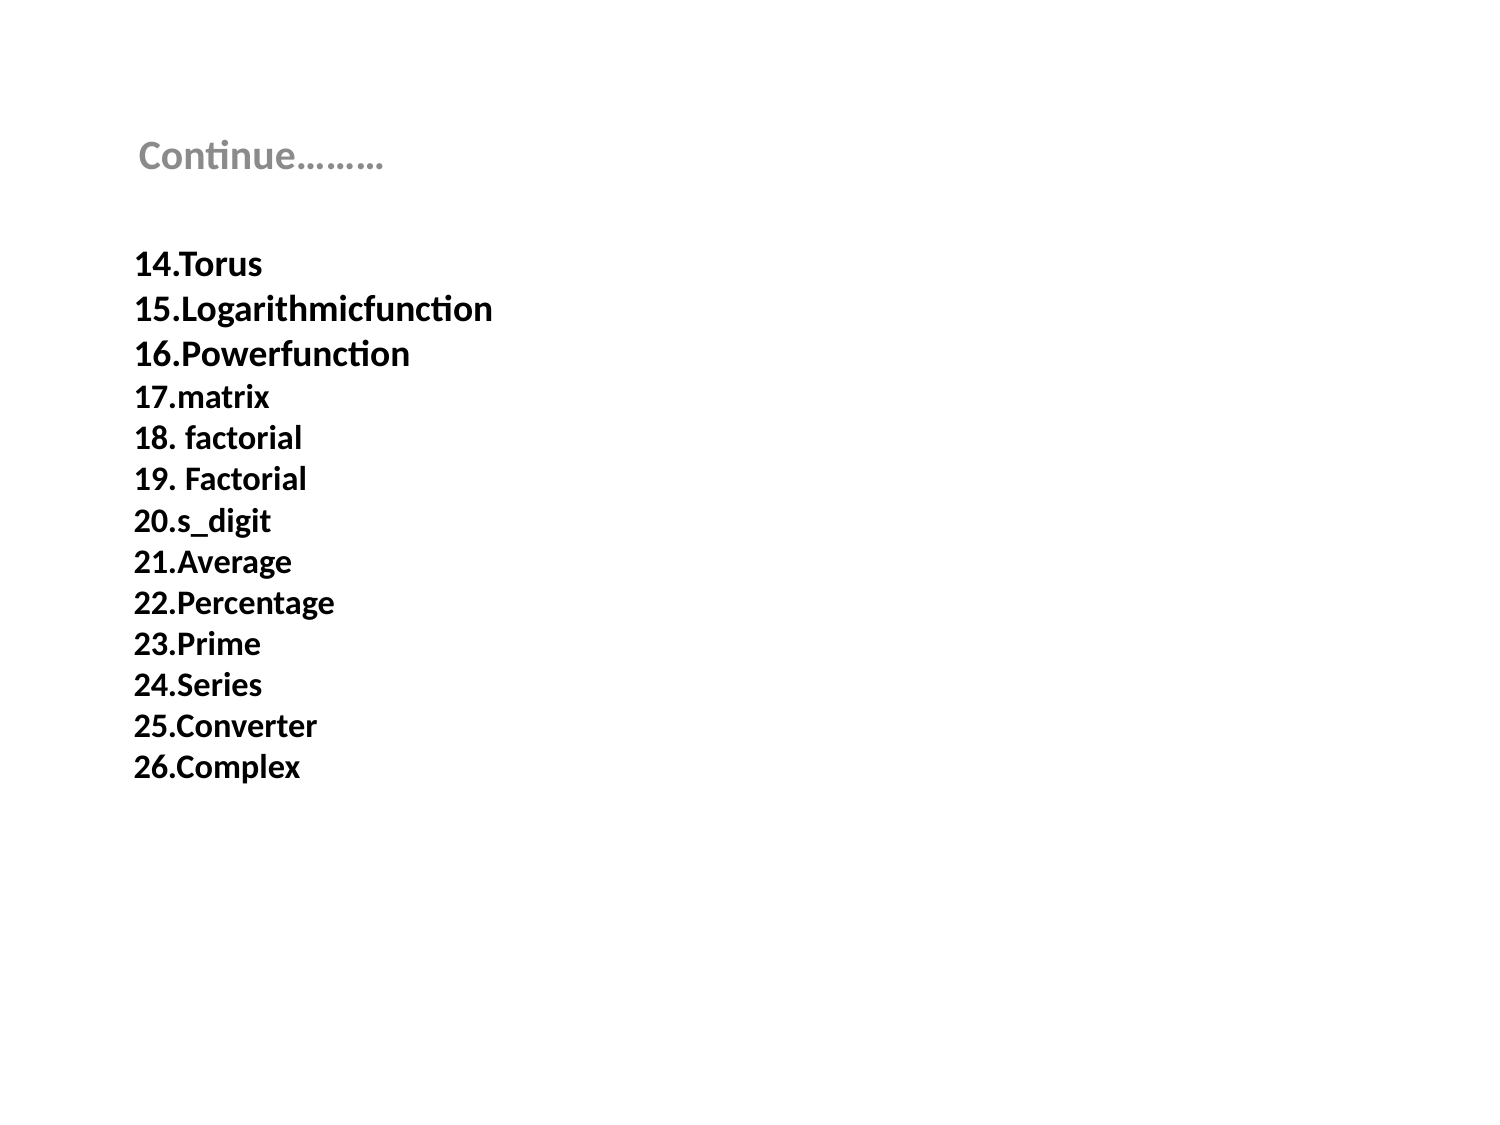

Continue………

# 14.Torus 15.Logarithmicfunction 16.Powerfunction 17.matrix 18. factorial 19. Factorial 20.s_digit 21.Average 22.Percentage 23.Prime 24.Series 25.Converter 26.Complex